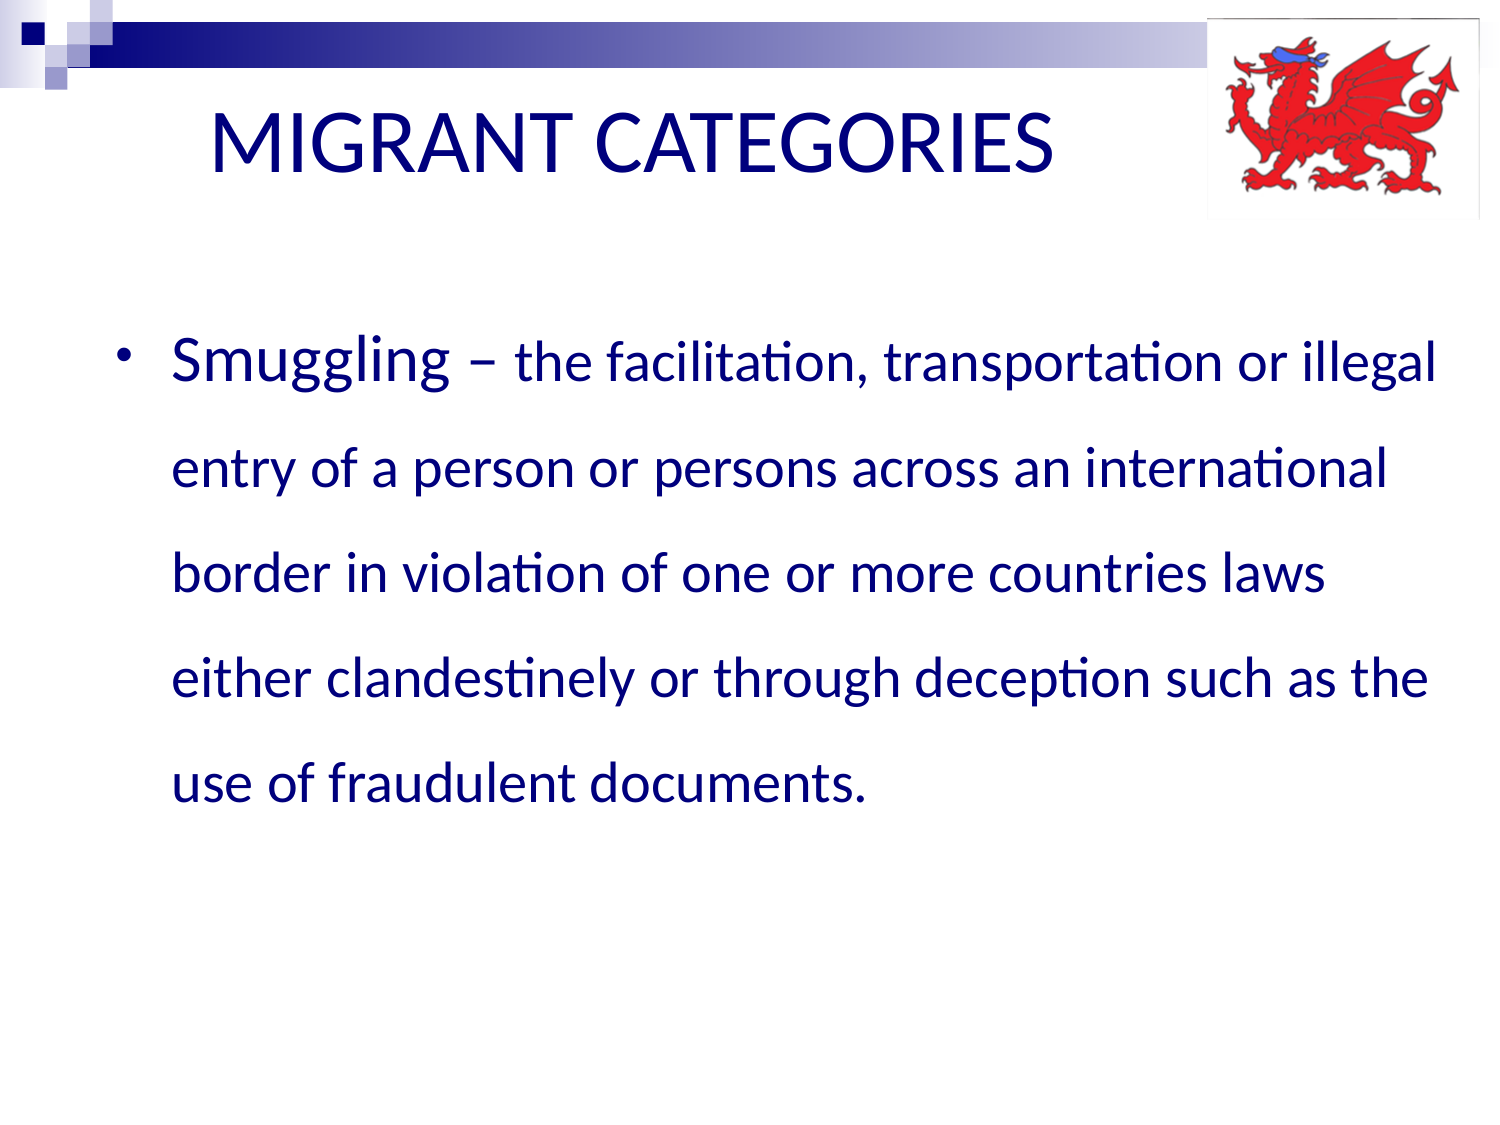

# MIGRANT CATEGORIES
Smuggling – the facilitation, transportation or illegal entry of a person or persons across an international border in violation of one or more countries laws either clandestinely or through deception such as the use of fraudulent documents.